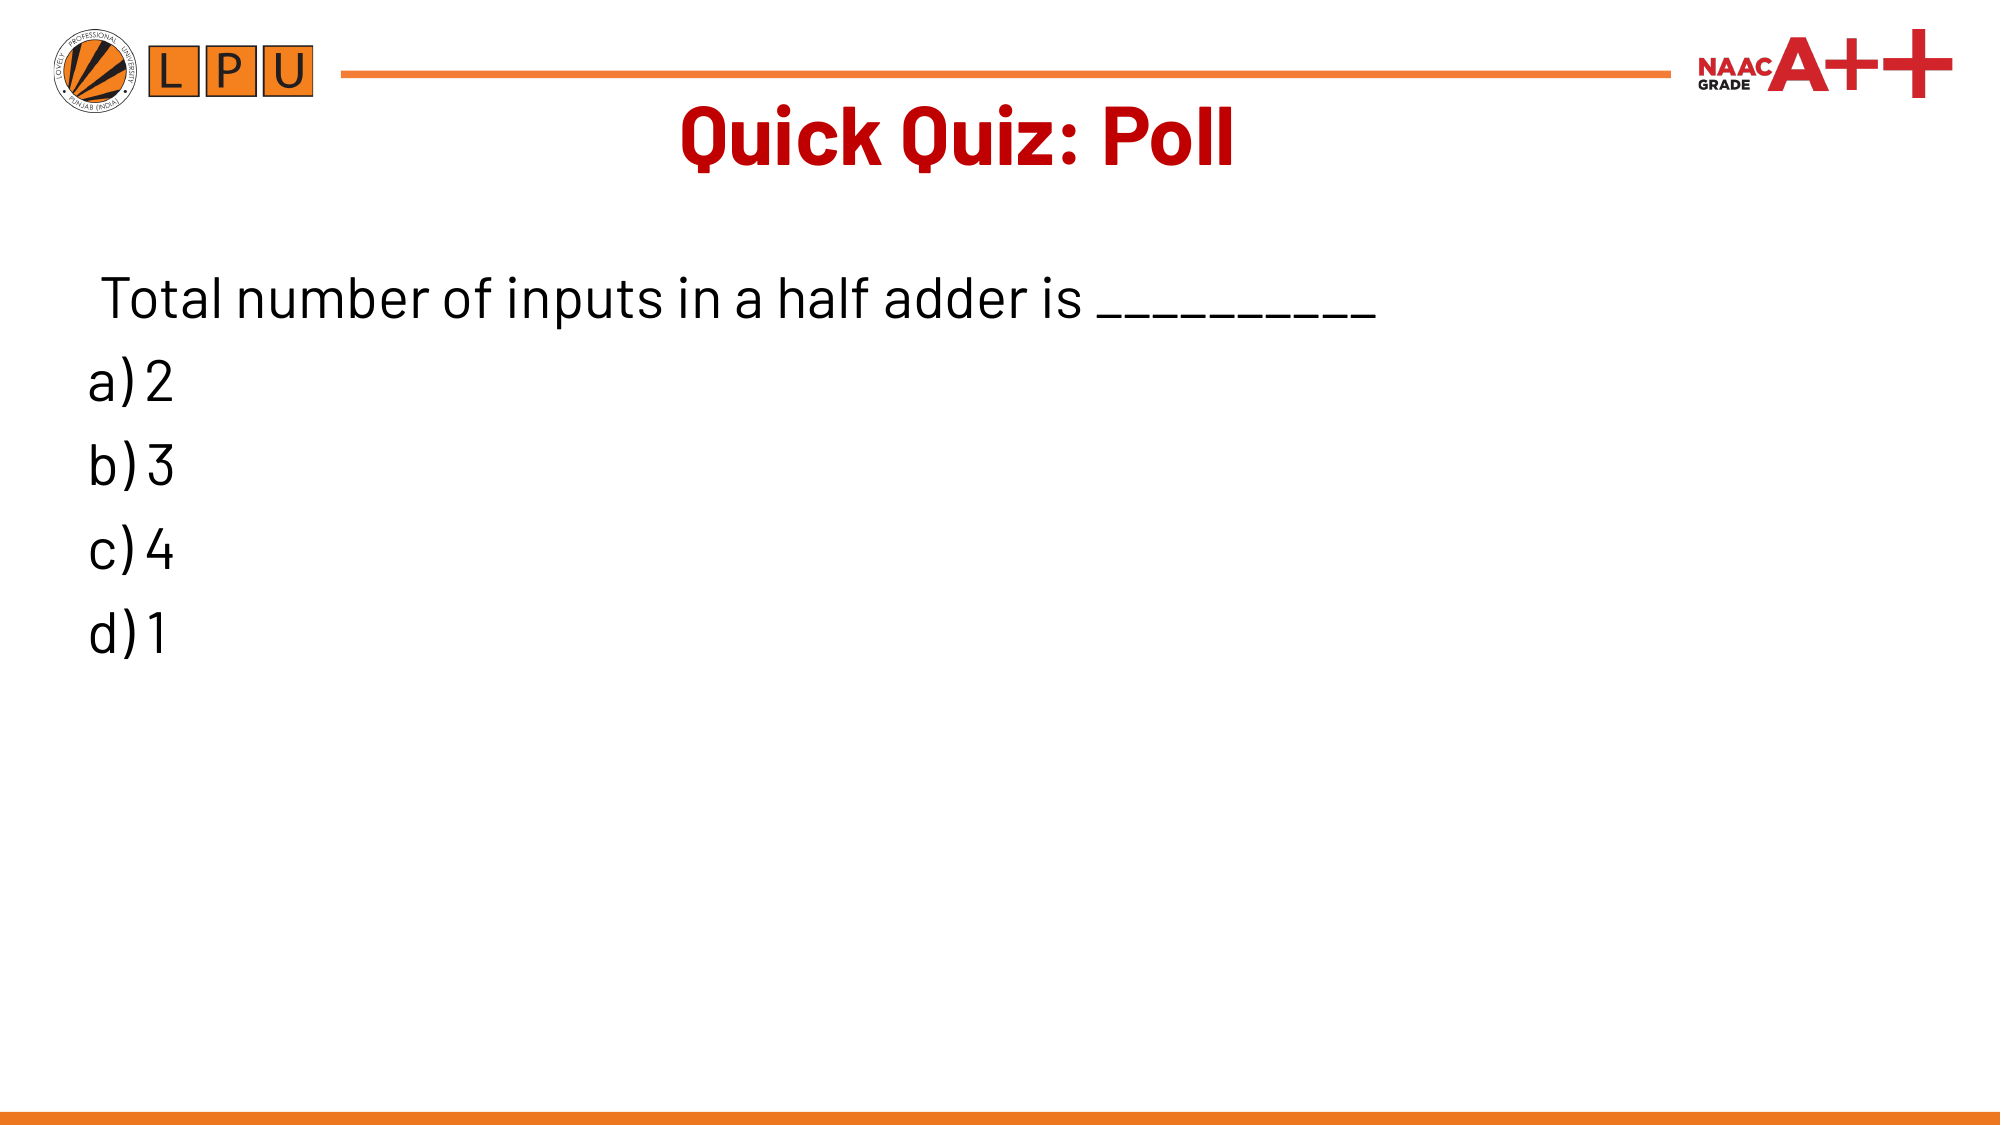

Quick Quiz: Poll

 Total number of inputs in a half adder is __________
a) 2
b) 3
c) 4
d) 1